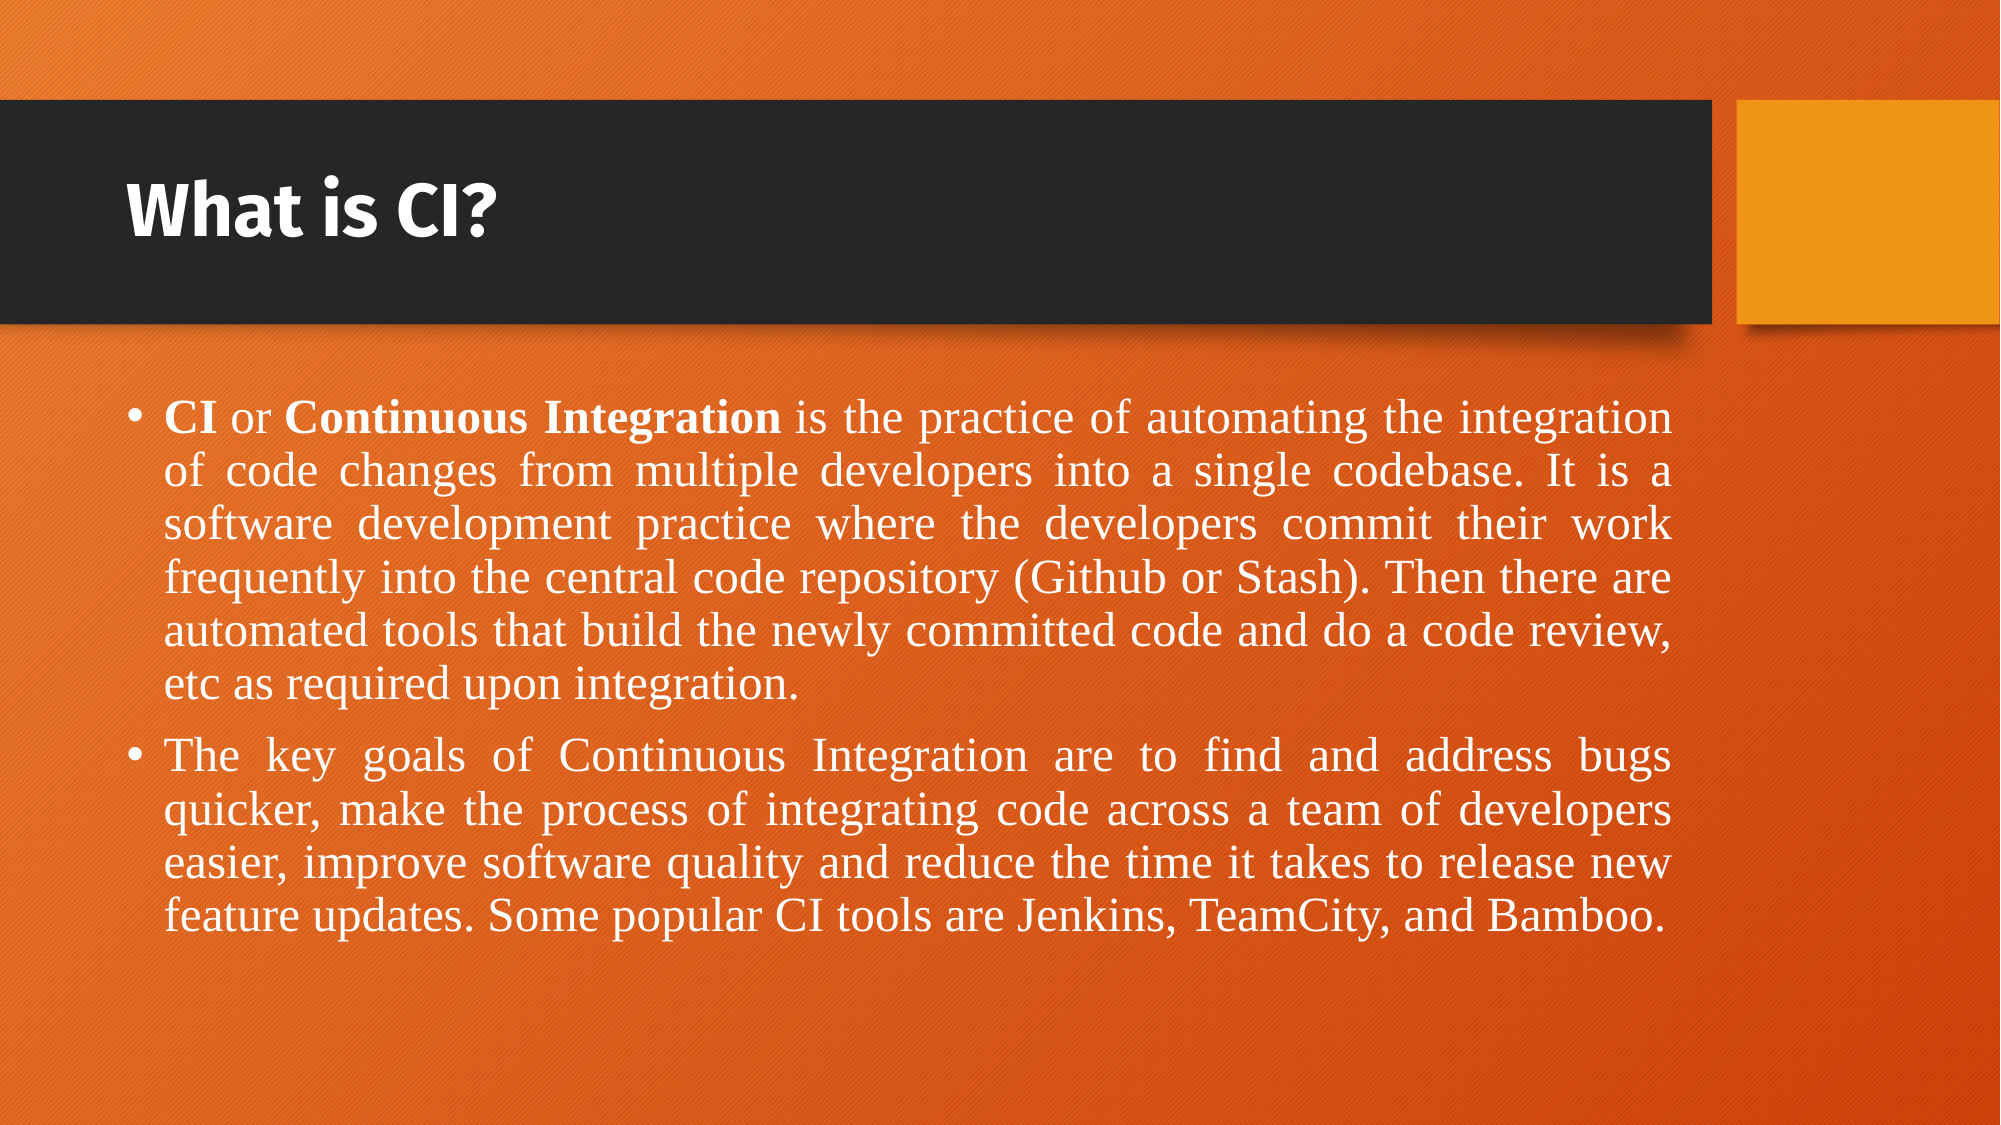

# What is CI?
CI or Continuous Integration is the practice of automating the integration of code changes from multiple developers into a single codebase. It is a software development practice where the developers commit their work frequently into the central code repository (Github or Stash). Then there are automated tools that build the newly committed code and do a code review, etc as required upon integration.
The key goals of Continuous Integration are to find and address bugs quicker, make the process of integrating code across a team of developers easier, improve software quality and reduce the time it takes to release new feature updates. Some popular CI tools are Jenkins, TeamCity, and Bamboo.